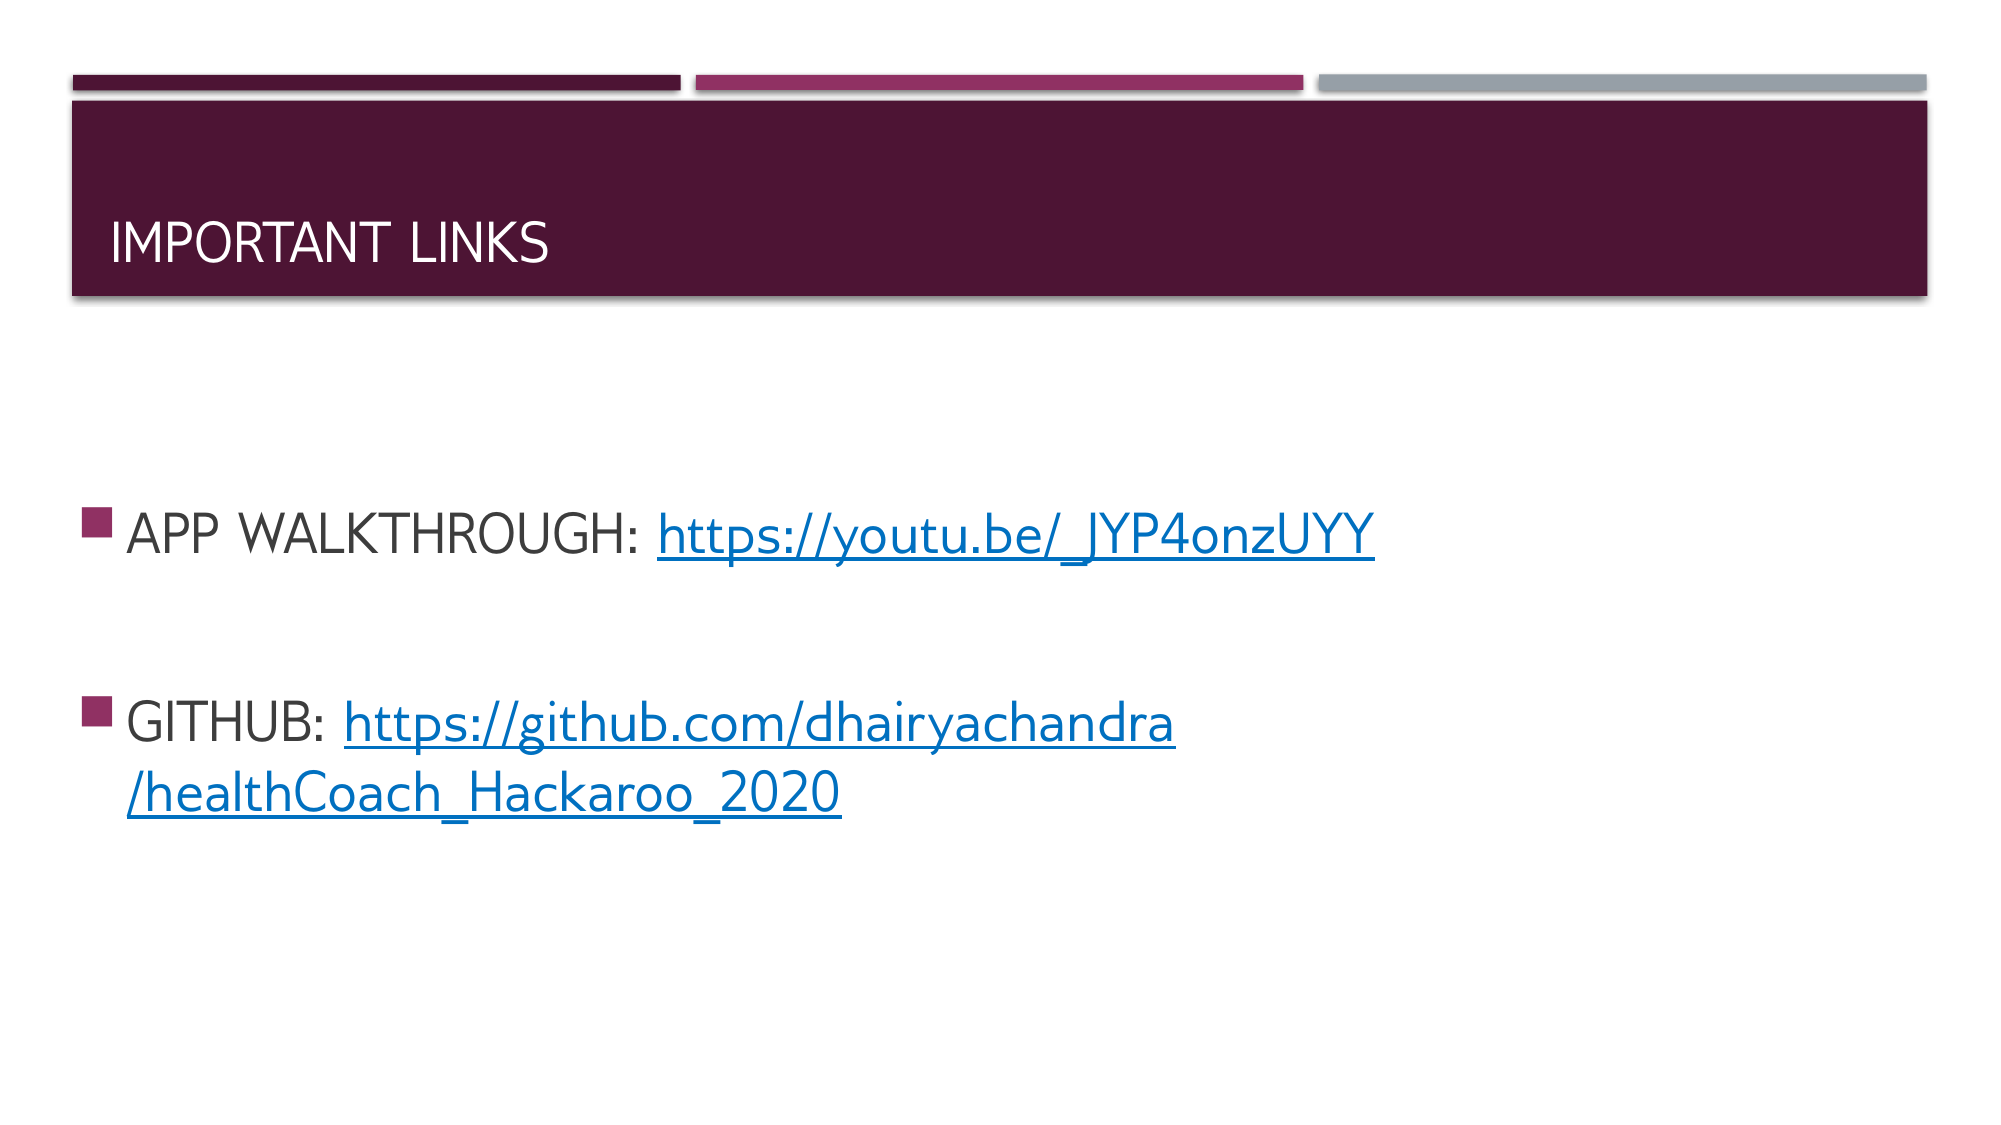

# Important Links
APP WALKTHROUGH: https://youtu.be/_JYP4onzUYY

GITHUB: https://github.com/dhairyachandra/healthCoach_Hackaroo_2020